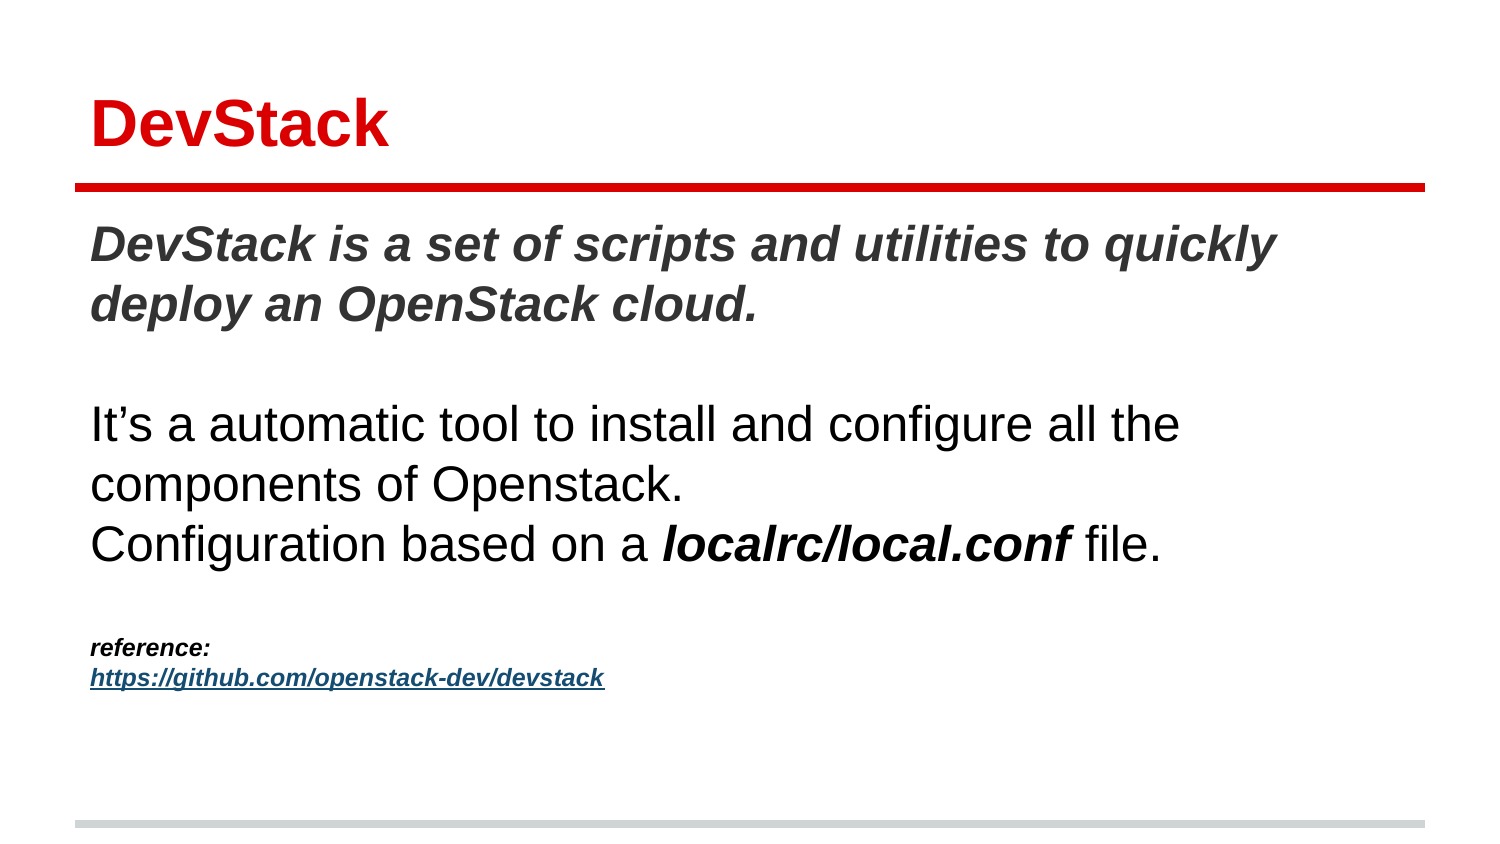

# DevStack
DevStack is a set of scripts and utilities to quickly deploy an OpenStack cloud.

It’s a automatic tool to install and configure all the components of Openstack.
Configuration based on a localrc/local.conf file.

reference:
https://github.com/openstack-dev/devstack